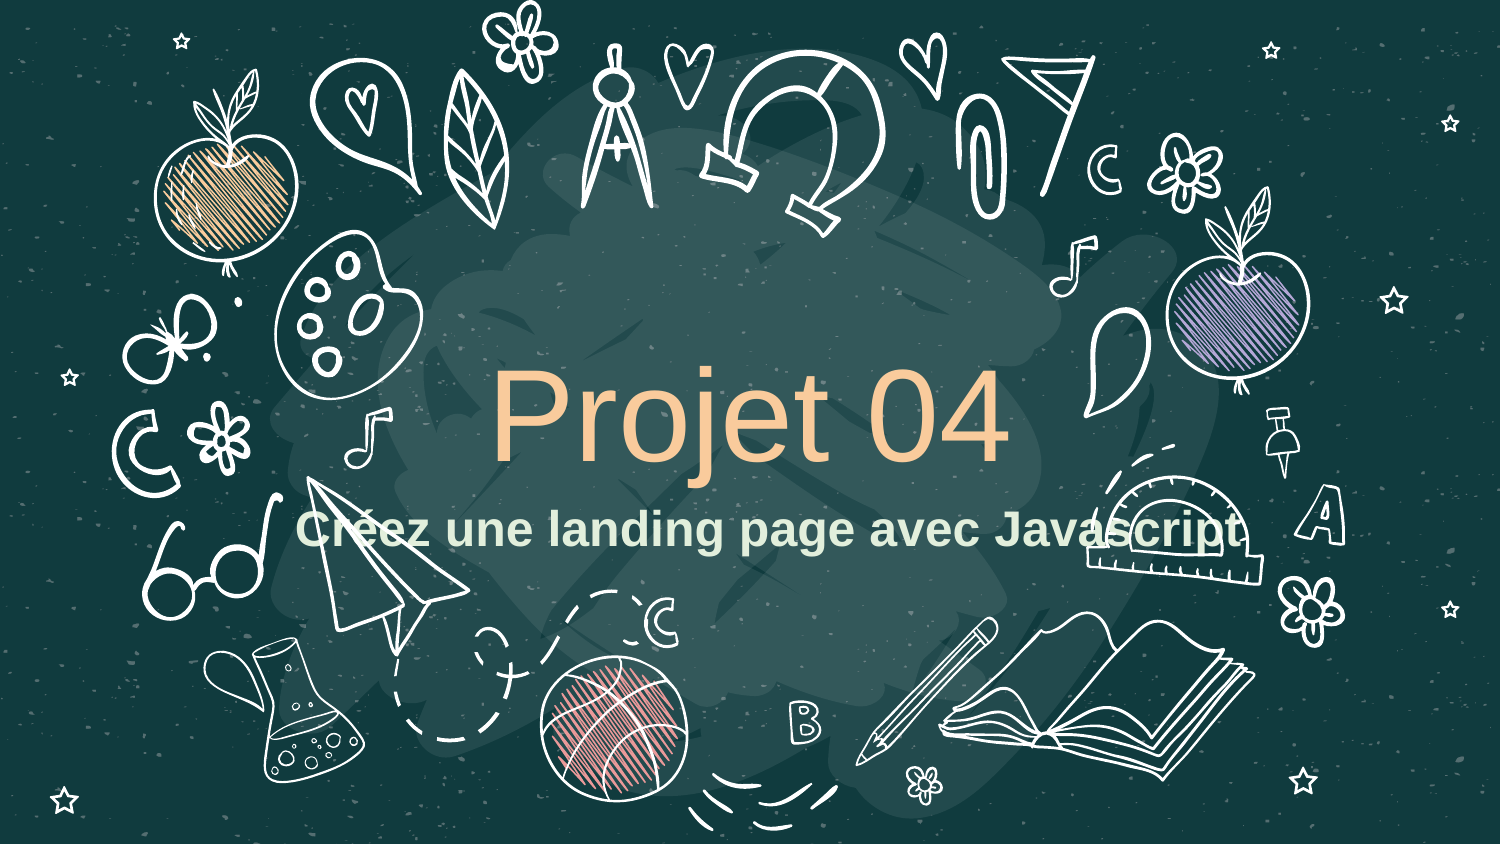

# Projet 04

Créez une landing page avec Javascript